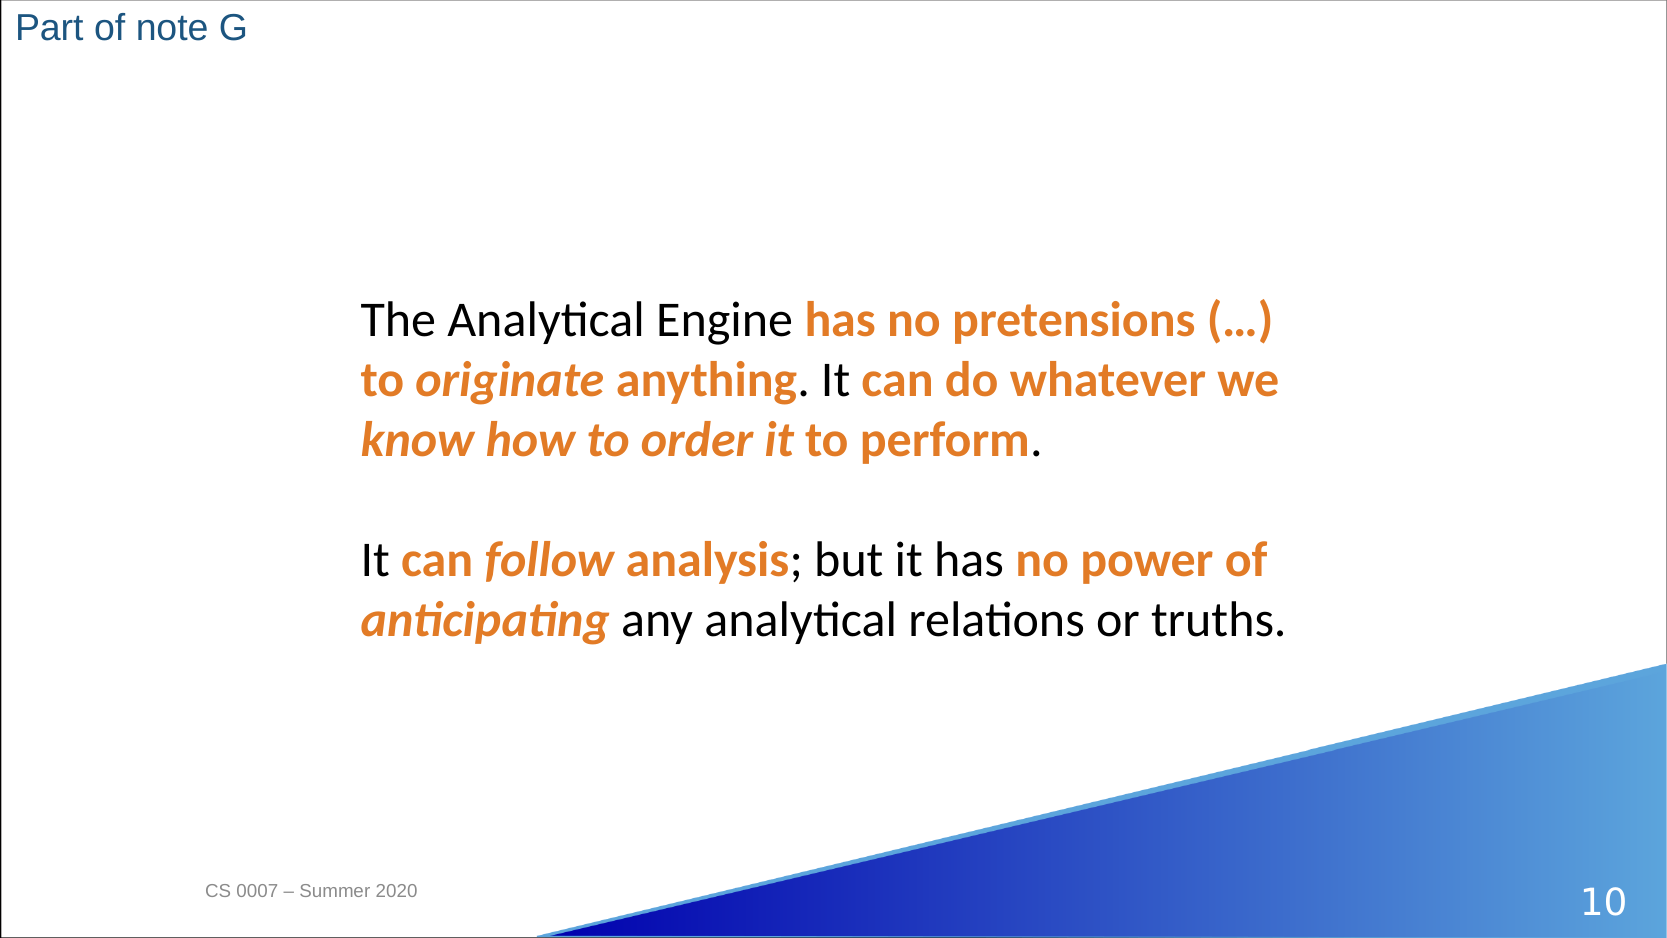

# Part of note G
The Analytical Engine has no pretensions (…) to originate anything. It can do whatever we know how to order it to perform.
It can follow analysis; but it has no power of anticipating any analytical relations or truths.
10